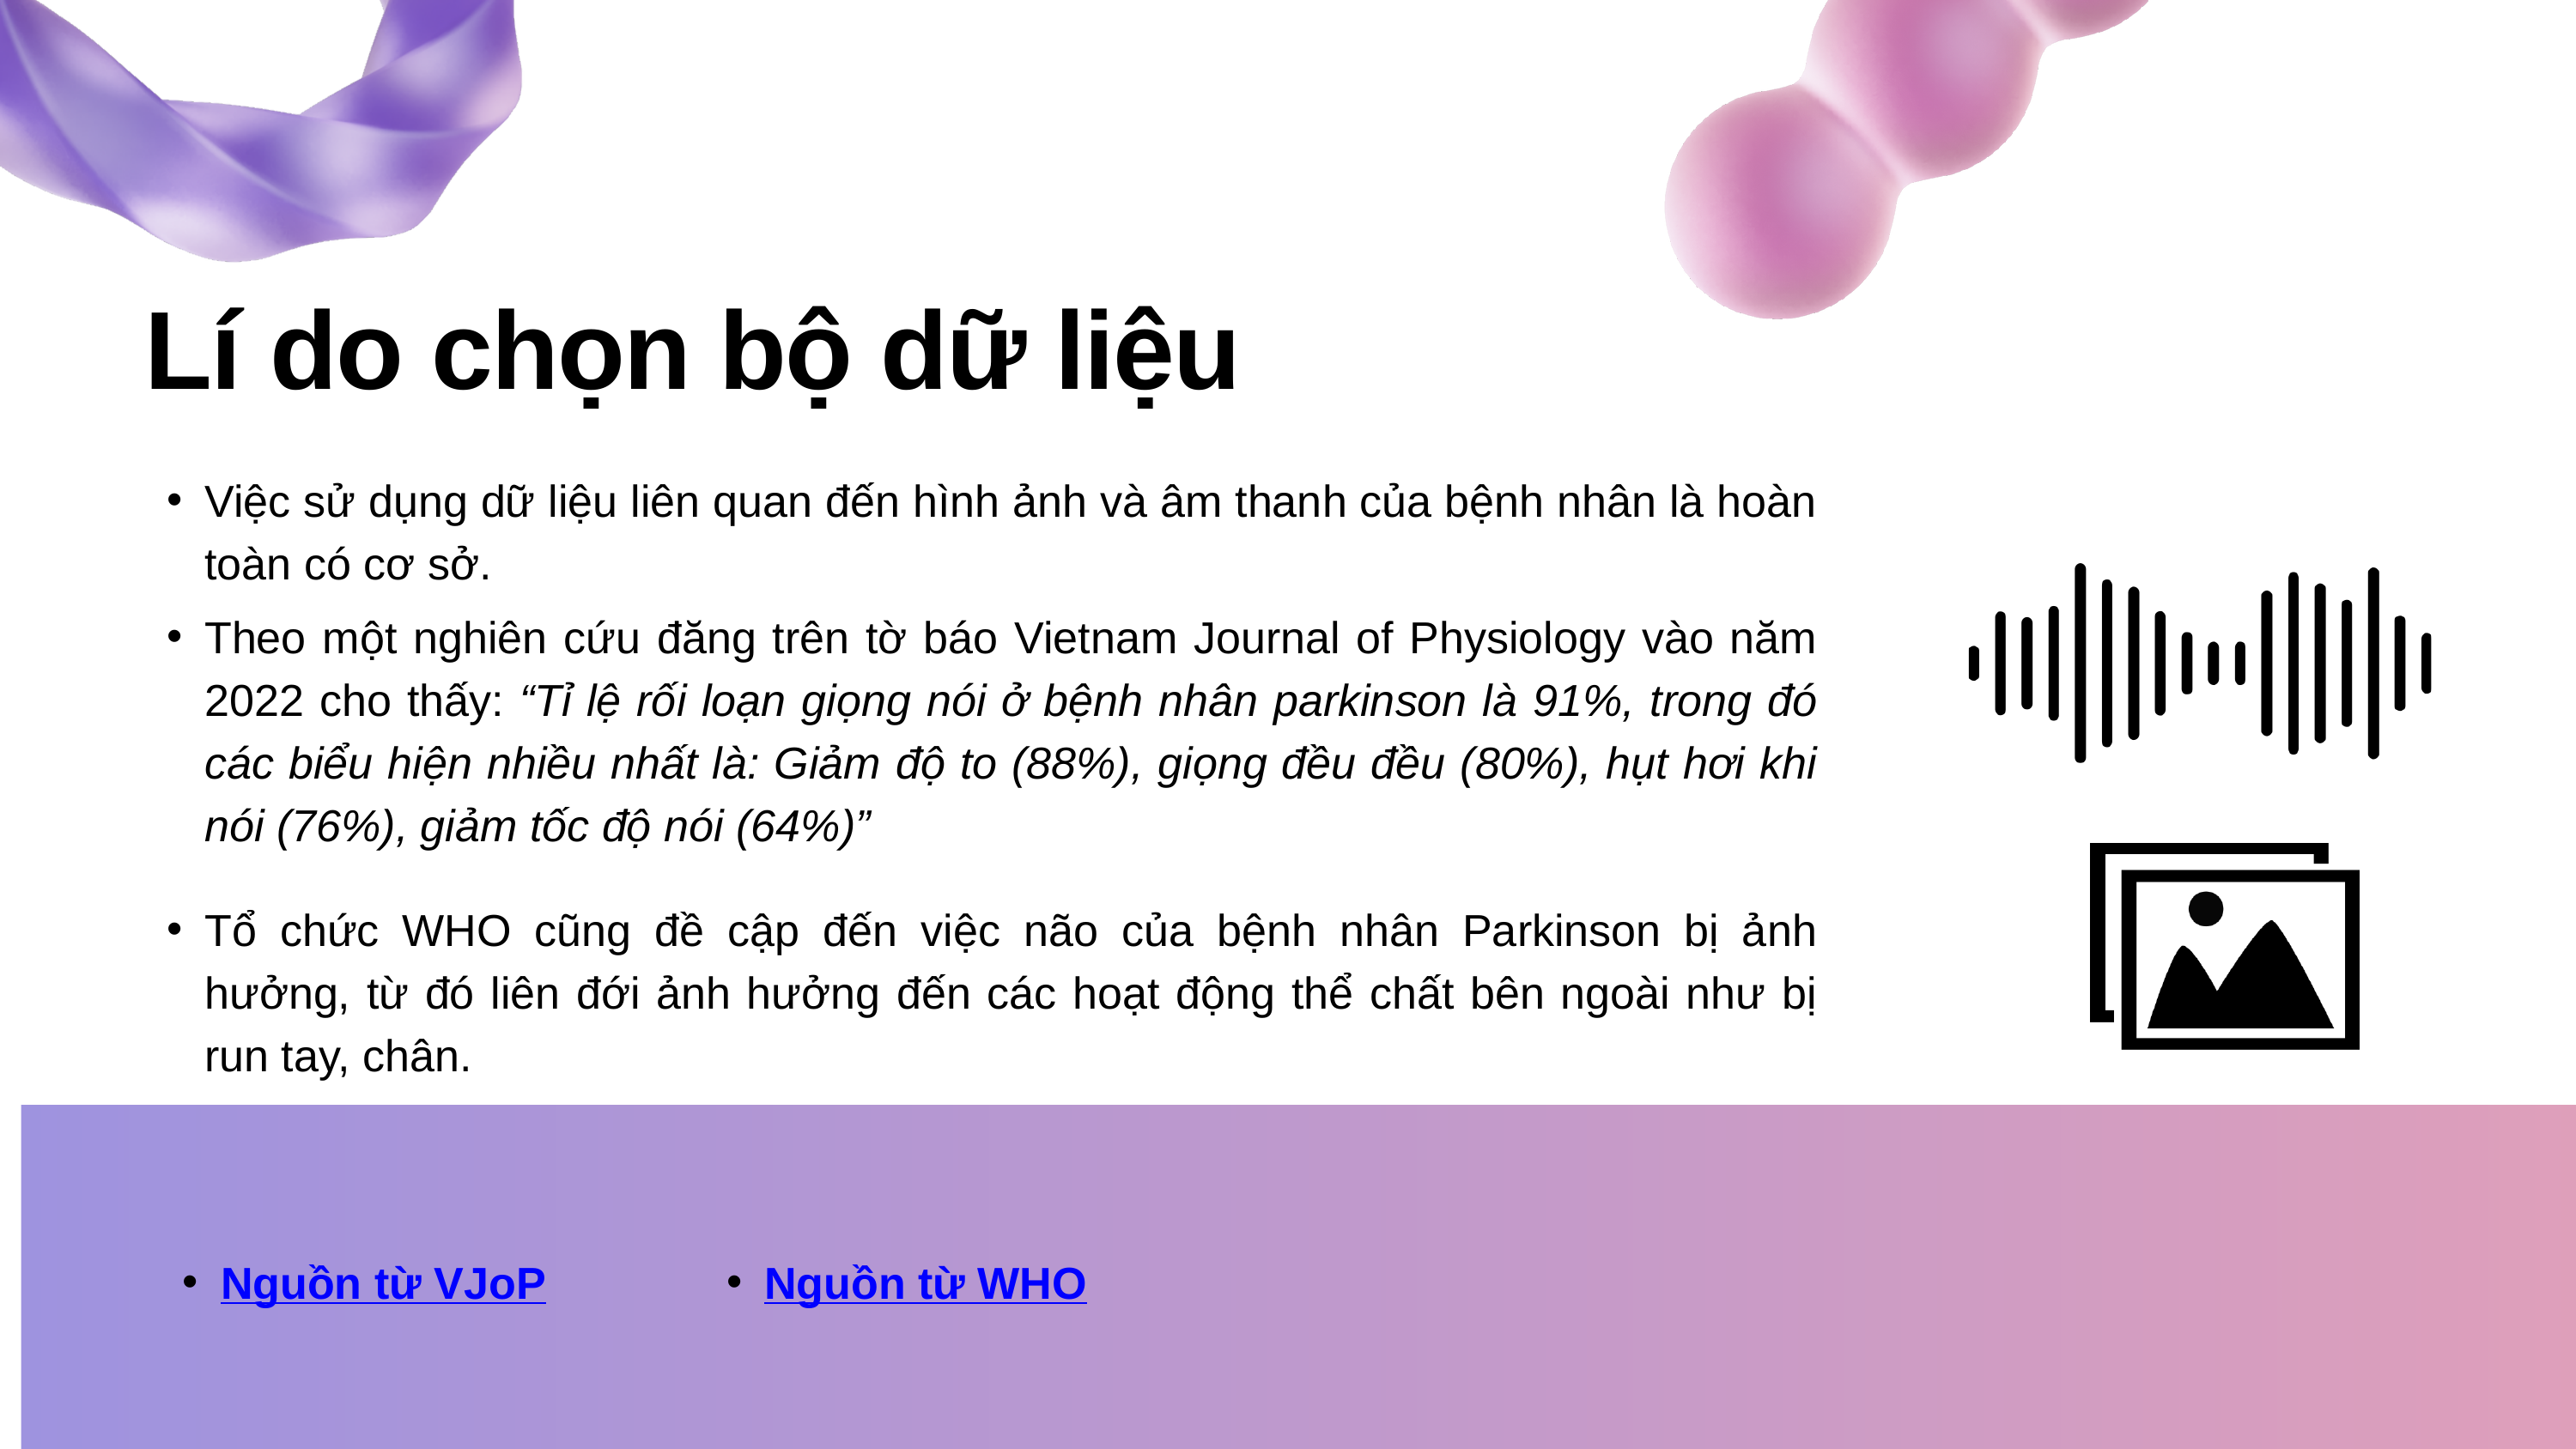

Lí do chọn bộ dữ liệu
Việc sử dụng dữ liệu liên quan đến hình ảnh và âm thanh của bệnh nhân là hoàn toàn có cơ sở.

Theo một nghiên cứu đăng trên tờ báo Vietnam Journal of Physiology vào năm 2022 cho thấy: “Tỉ lệ rối loạn giọng nói ở bệnh nhân parkinson là 91%, trong đó các biểu hiện nhiều nhất là: Giảm độ to (88%), giọng đều đều (80%), hụt hơi khi nói (76%), giảm tốc độ nói (64%)”

Tổ chức WHO cũng đề cập đến việc não của bệnh nhân Parkinson bị ảnh hưởng, từ đó liên đới ảnh hưởng đến các hoạt động thể chất bên ngoài như bị run tay, chân.

Nguồn từ VJoP
Nguồn từ WHO